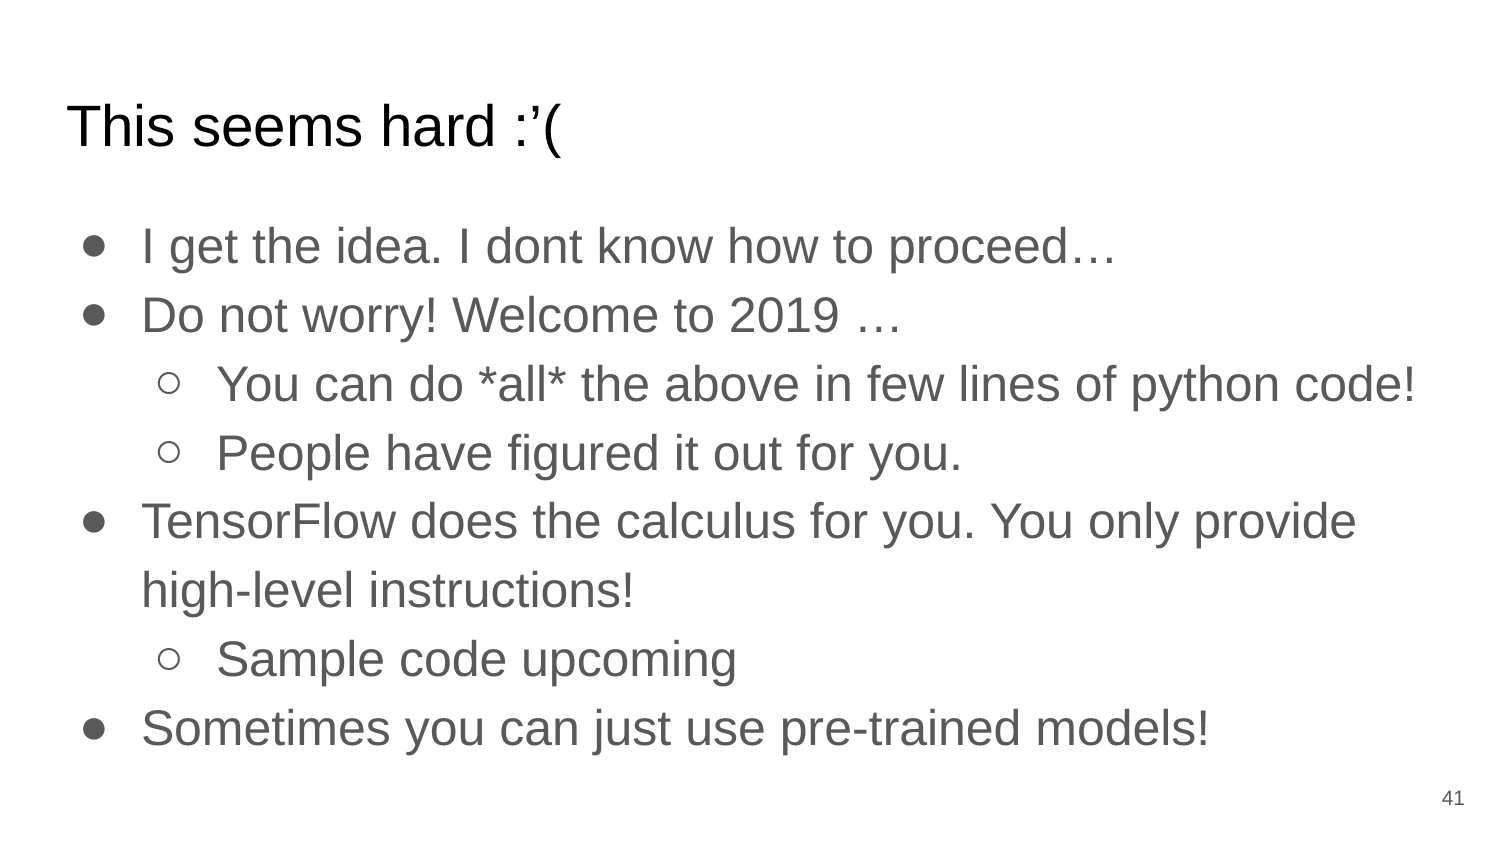

# This seems hard :’(
I get the idea. I dont know how to proceed…
Do not worry! Welcome to 2019 …
You can do *all* the above in few lines of python code!
People have figured it out for you.
TensorFlow does the calculus for you. You only provide high-level instructions!
Sample code upcoming
Sometimes you can just use pre-trained models!
41